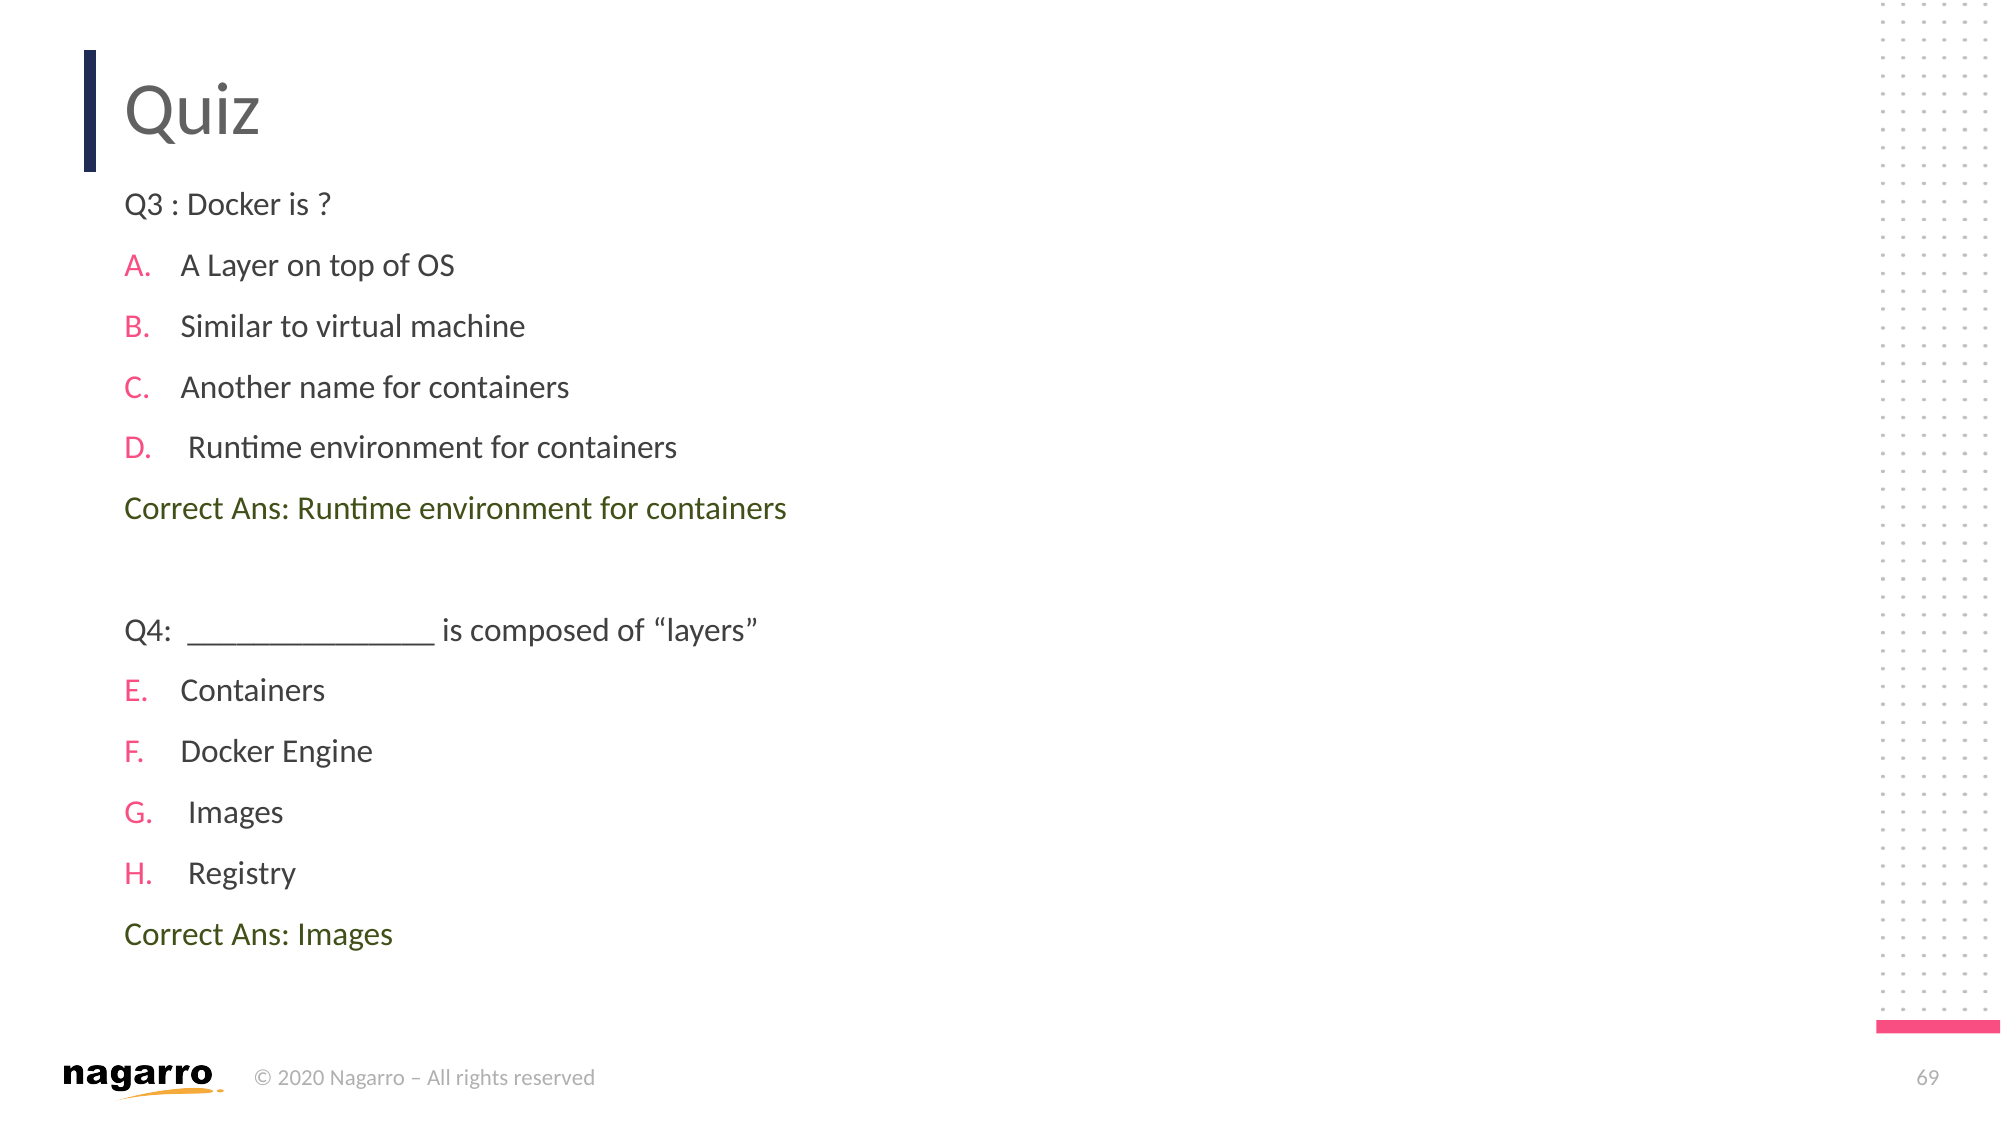

# Quiz
Q3 : Docker is ?
A Layer on top of OS
Similar to virtual machine
Another name for containers
 Runtime environment for containers
Correct Ans: Runtime environment for containers

Q4:  _______________ is composed of “layers”
Containers
Docker Engine
 Images
 Registry
Correct Ans: Images